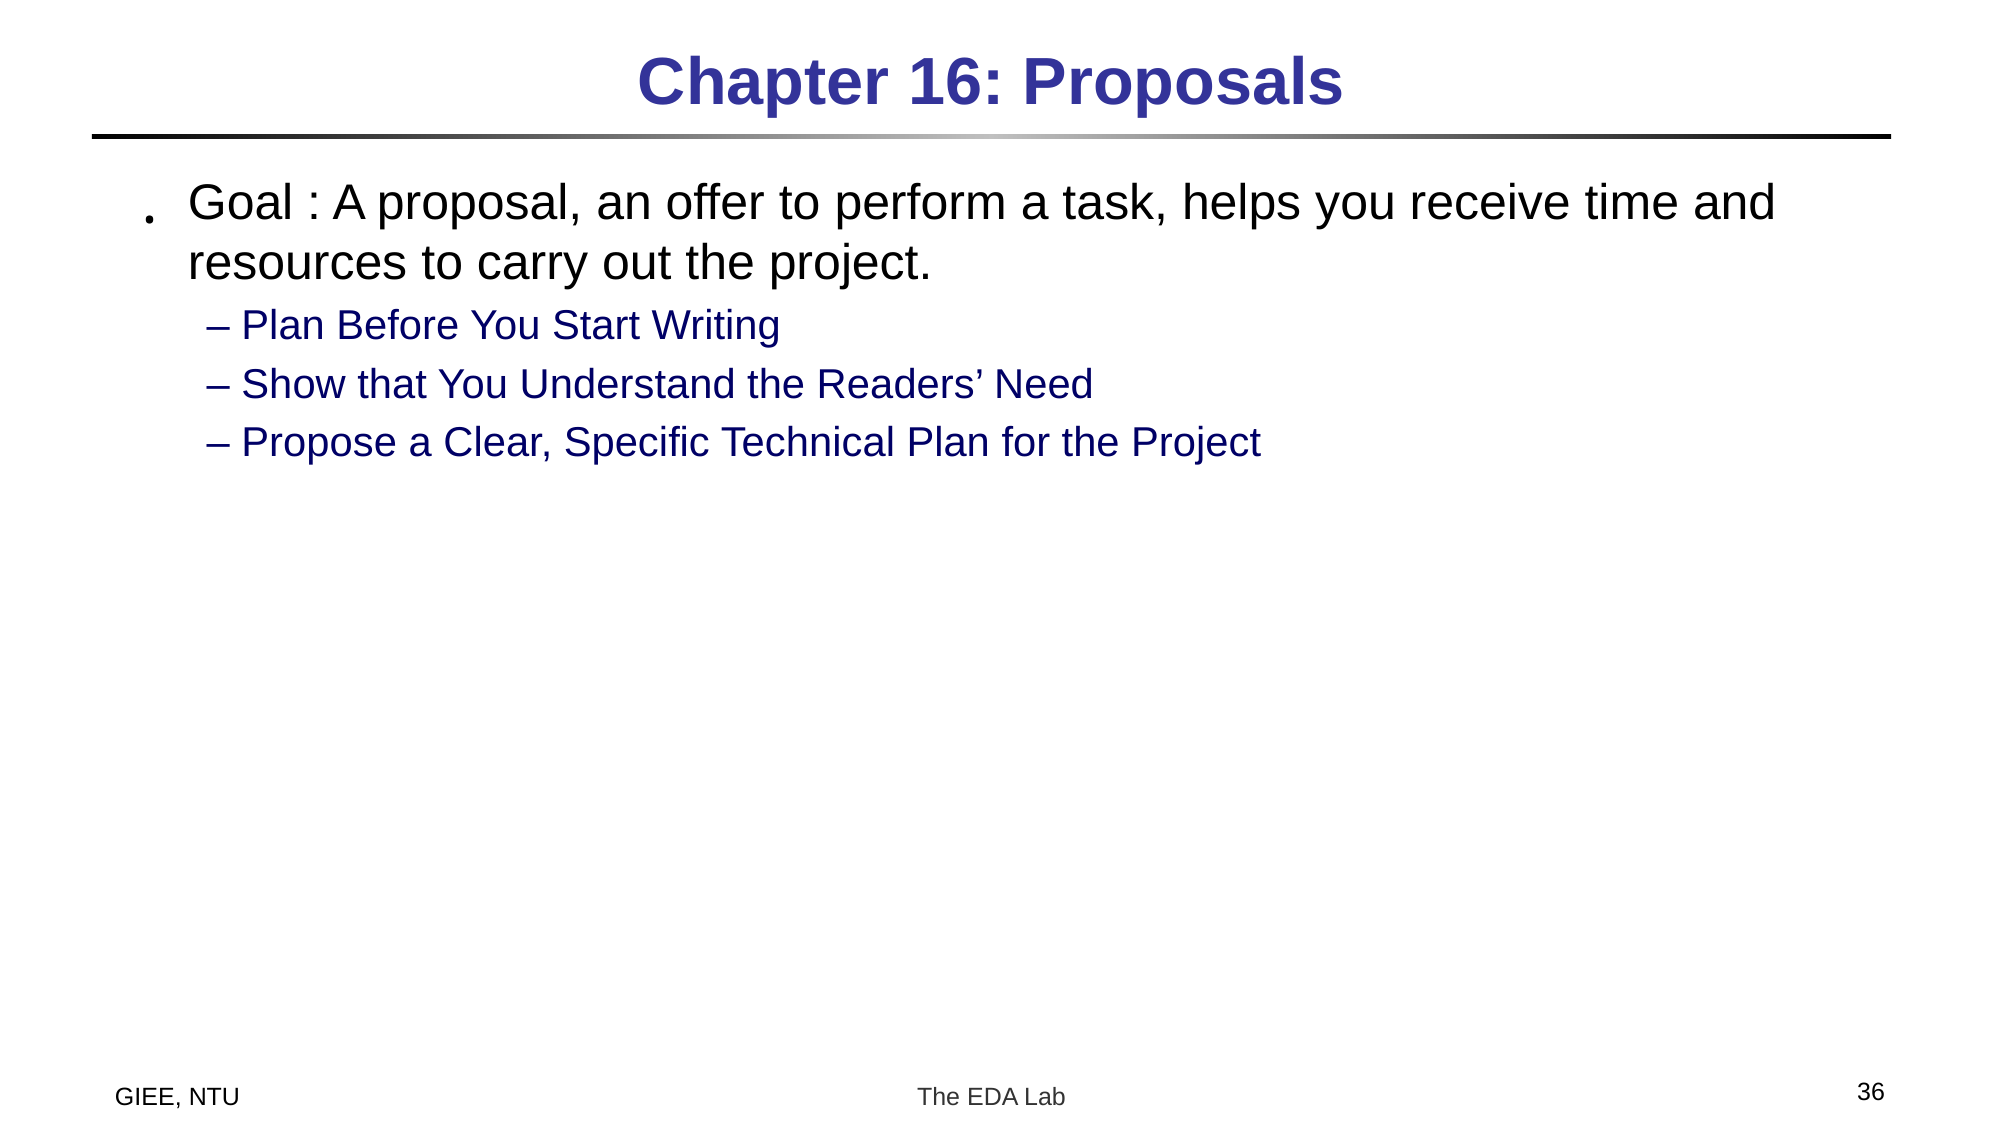

Chapter 16: Proposals

Goal : A proposal, an offer to perform a task, helps you receive time and resources to carry out the project.
– Plan Before You Start Writing
– Show that You Understand the Readers’ Need
– Propose a Clear, Specific Technical Plan for the Project

36
GIEE, NTU